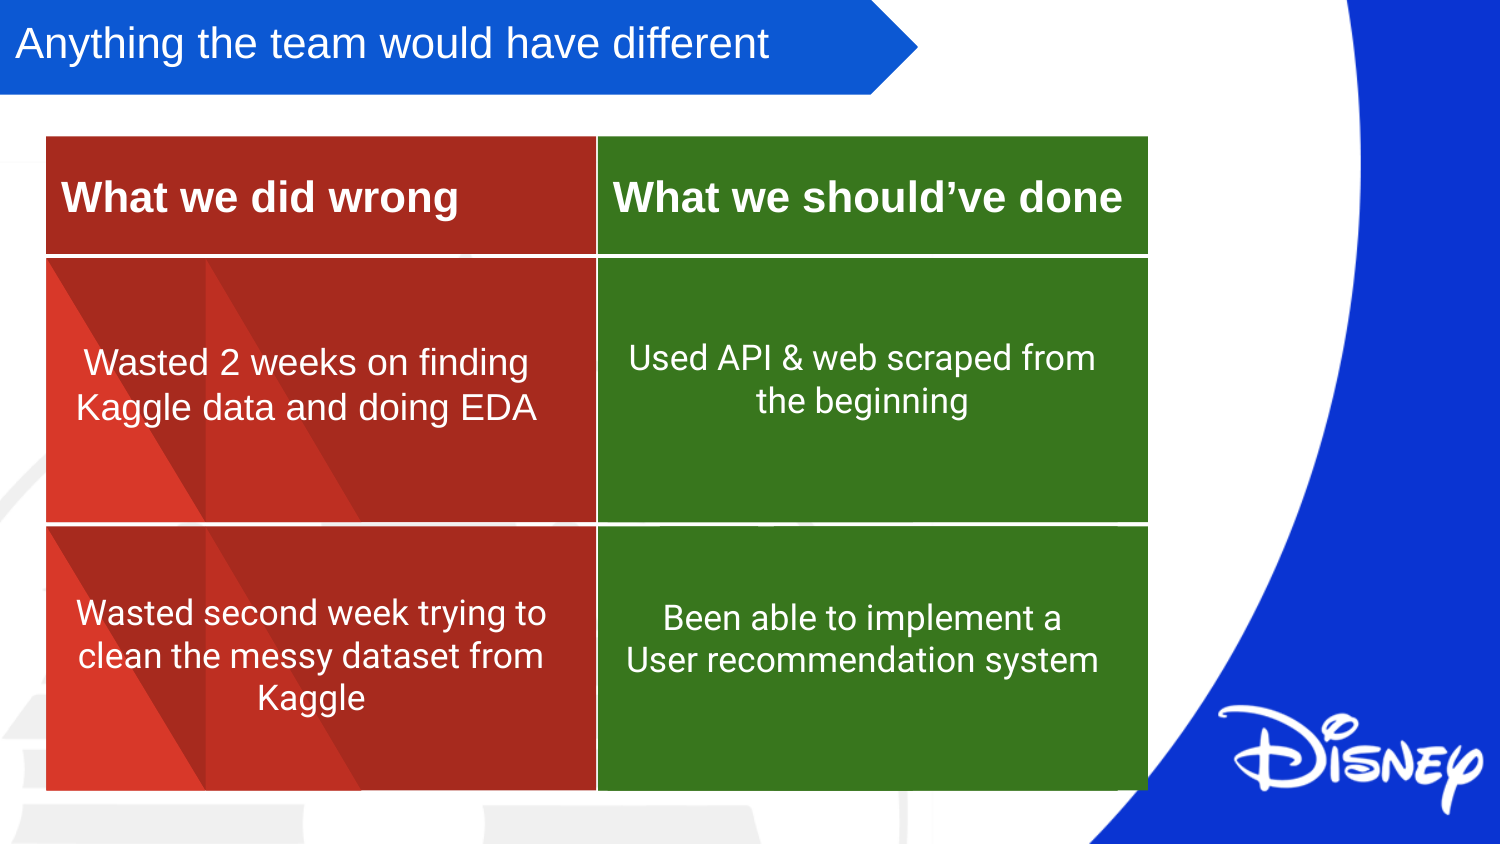

Anything the team would have different

What we did wrong
What we should’ve done

Wasted 2 weeks on finding Kaggle data and doing EDA

Used API & web scraped from the beginning

Wasted second week trying to clean the messy dataset from Kaggle

Lorem ipsum dolor sit amet nec at adipiscing
2
Been able to implement a User recommendation system